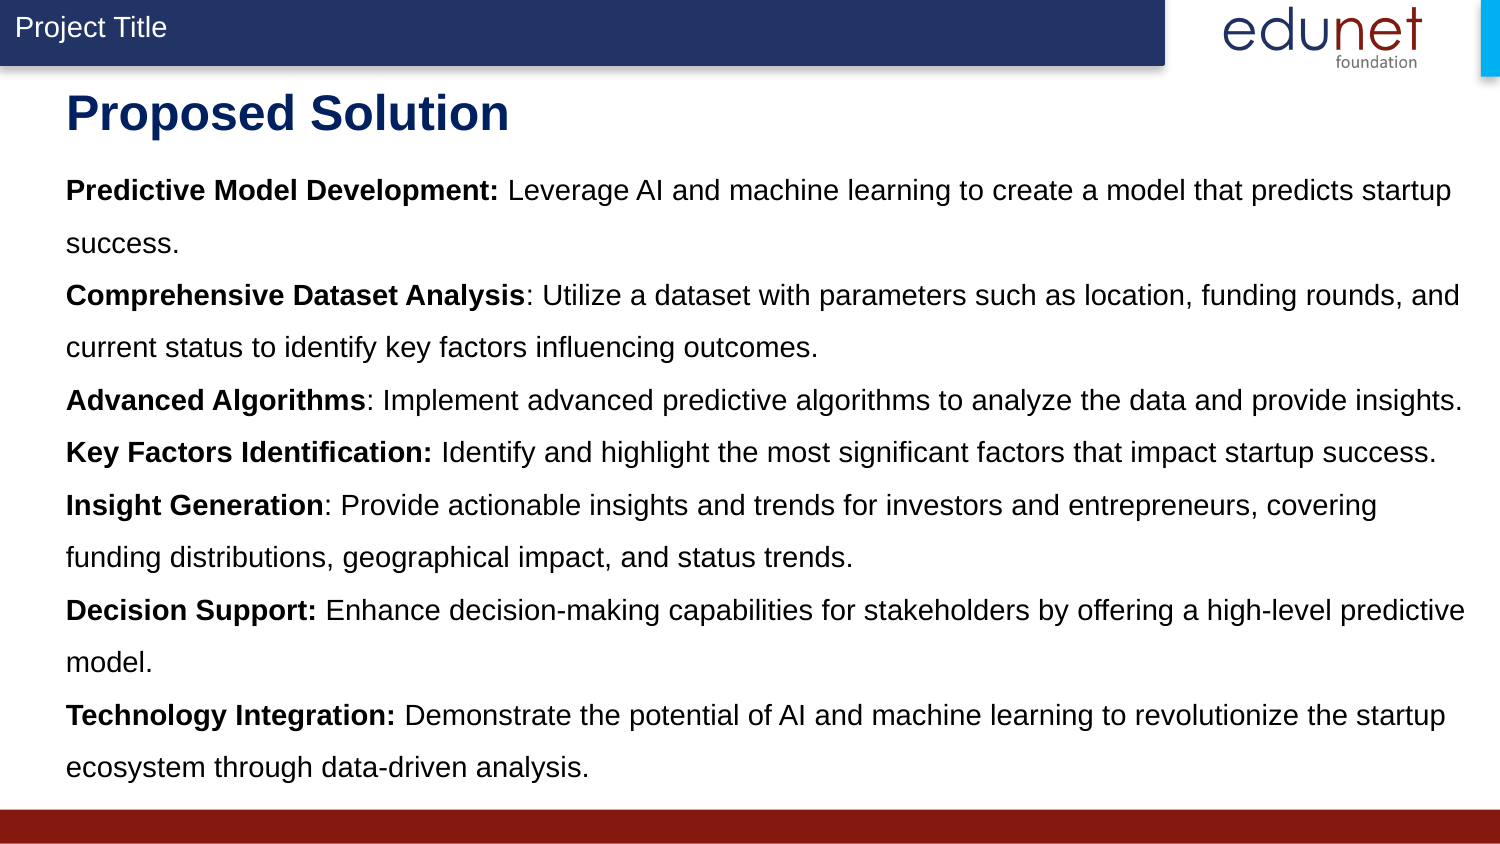

# Proposed Solution
Predictive Model Development: Leverage AI and machine learning to create a model that predicts startup success.
Comprehensive Dataset Analysis: Utilize a dataset with parameters such as location, funding rounds, and current status to identify key factors influencing outcomes.
Advanced Algorithms: Implement advanced predictive algorithms to analyze the data and provide insights.
Key Factors Identification: Identify and highlight the most significant factors that impact startup success.
Insight Generation: Provide actionable insights and trends for investors and entrepreneurs, covering funding distributions, geographical impact, and status trends.
Decision Support: Enhance decision-making capabilities for stakeholders by offering a high-level predictive model.
Technology Integration: Demonstrate the potential of AI and machine learning to revolutionize the startup ecosystem through data-driven analysis.